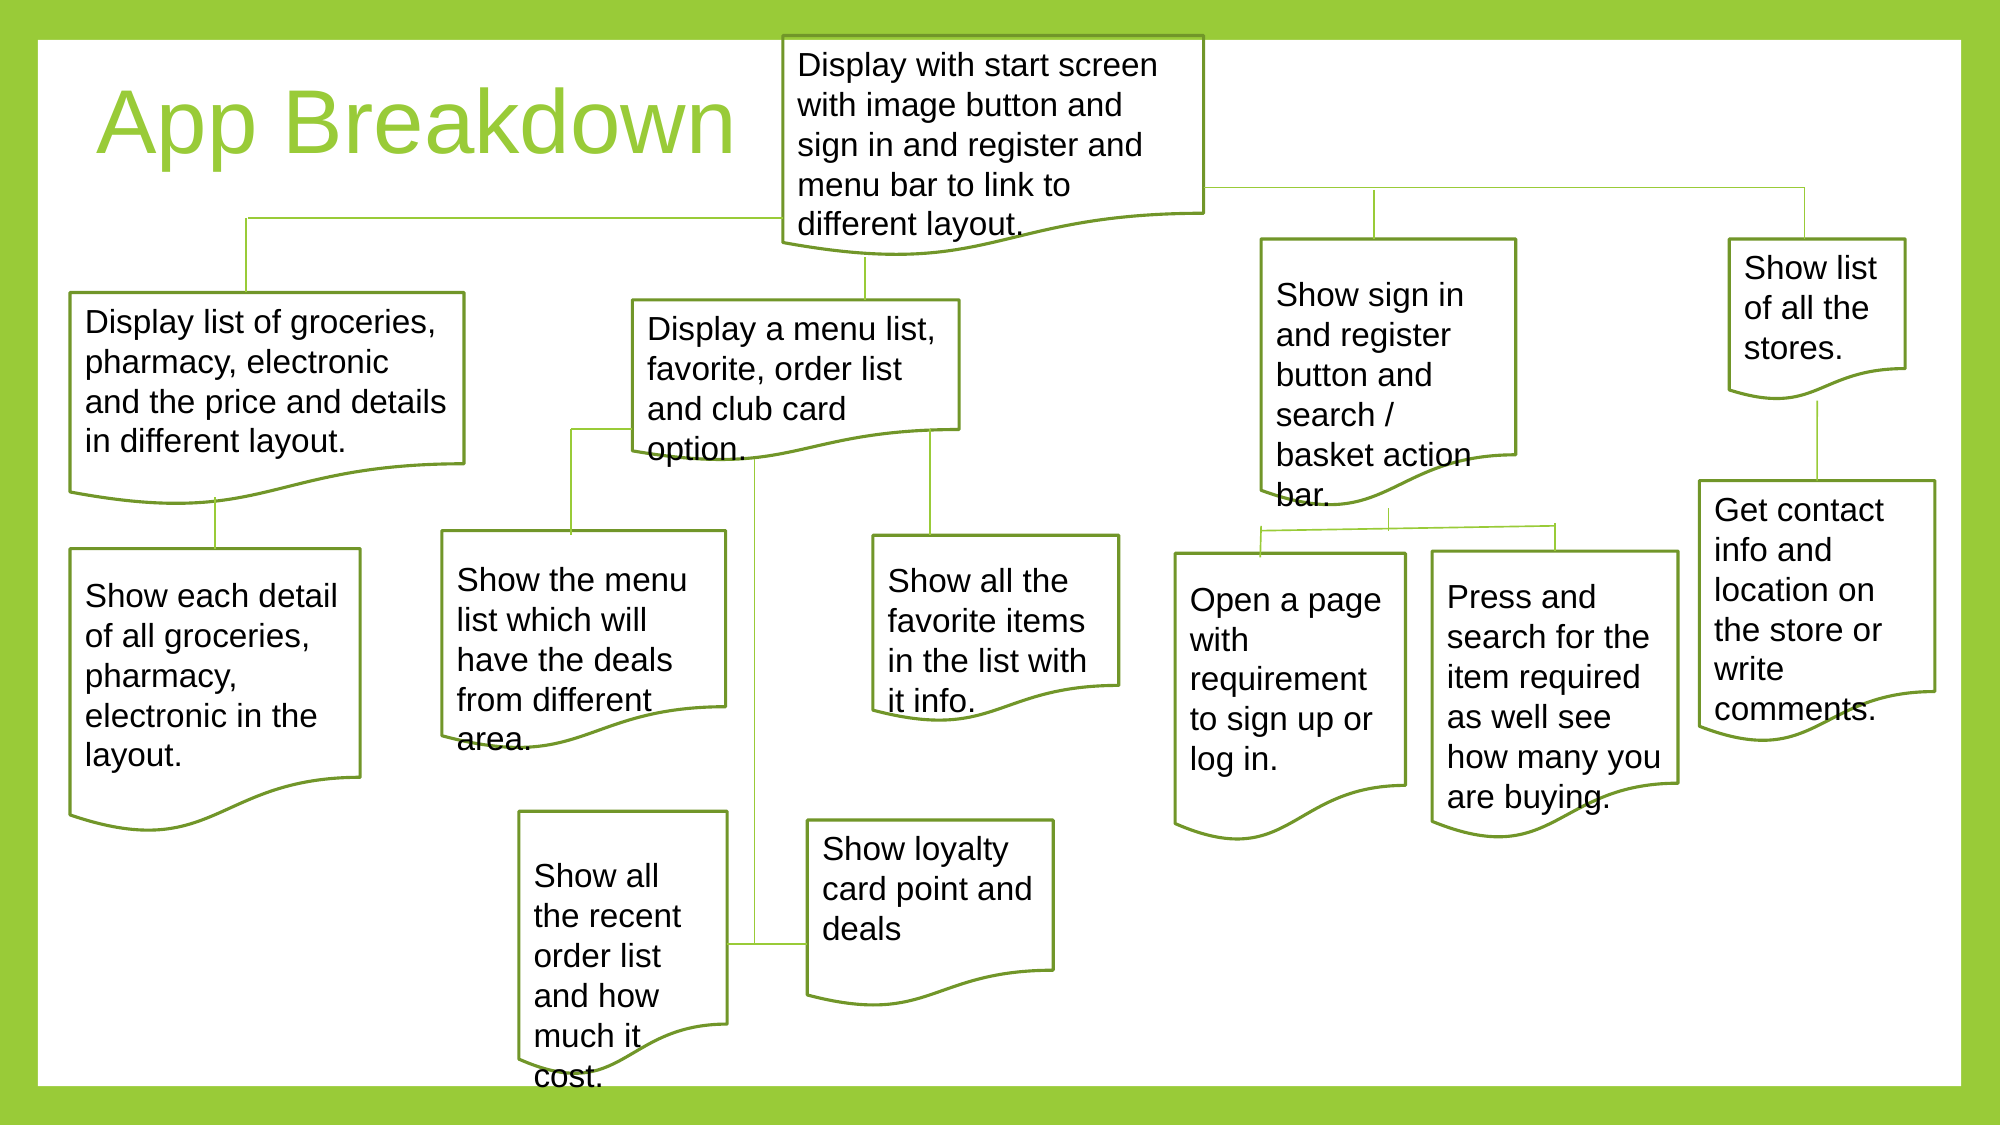

Display with start screen with image button and sign in and register and menu bar to link to different layout.

# App Breakdown

Show sign in and register button and search / basket action bar.
Show list of all the stores.

Display list of groceries, pharmacy, electronic and the price and details in different layout.

Display a menu list, favorite, order list and club card option.

Get contact info and location on the store or write comments.

Show the menu list which will have the deals from different area.

Show all the favorite items in the list with it info.

Show each detail of all groceries, pharmacy, electronic in the layout.

Press and search for the item required as well see how many you are buying.

Open a page with requirement to sign up or log in.

Show all the recent order list and how much it cost.

Show loyalty card point and deals